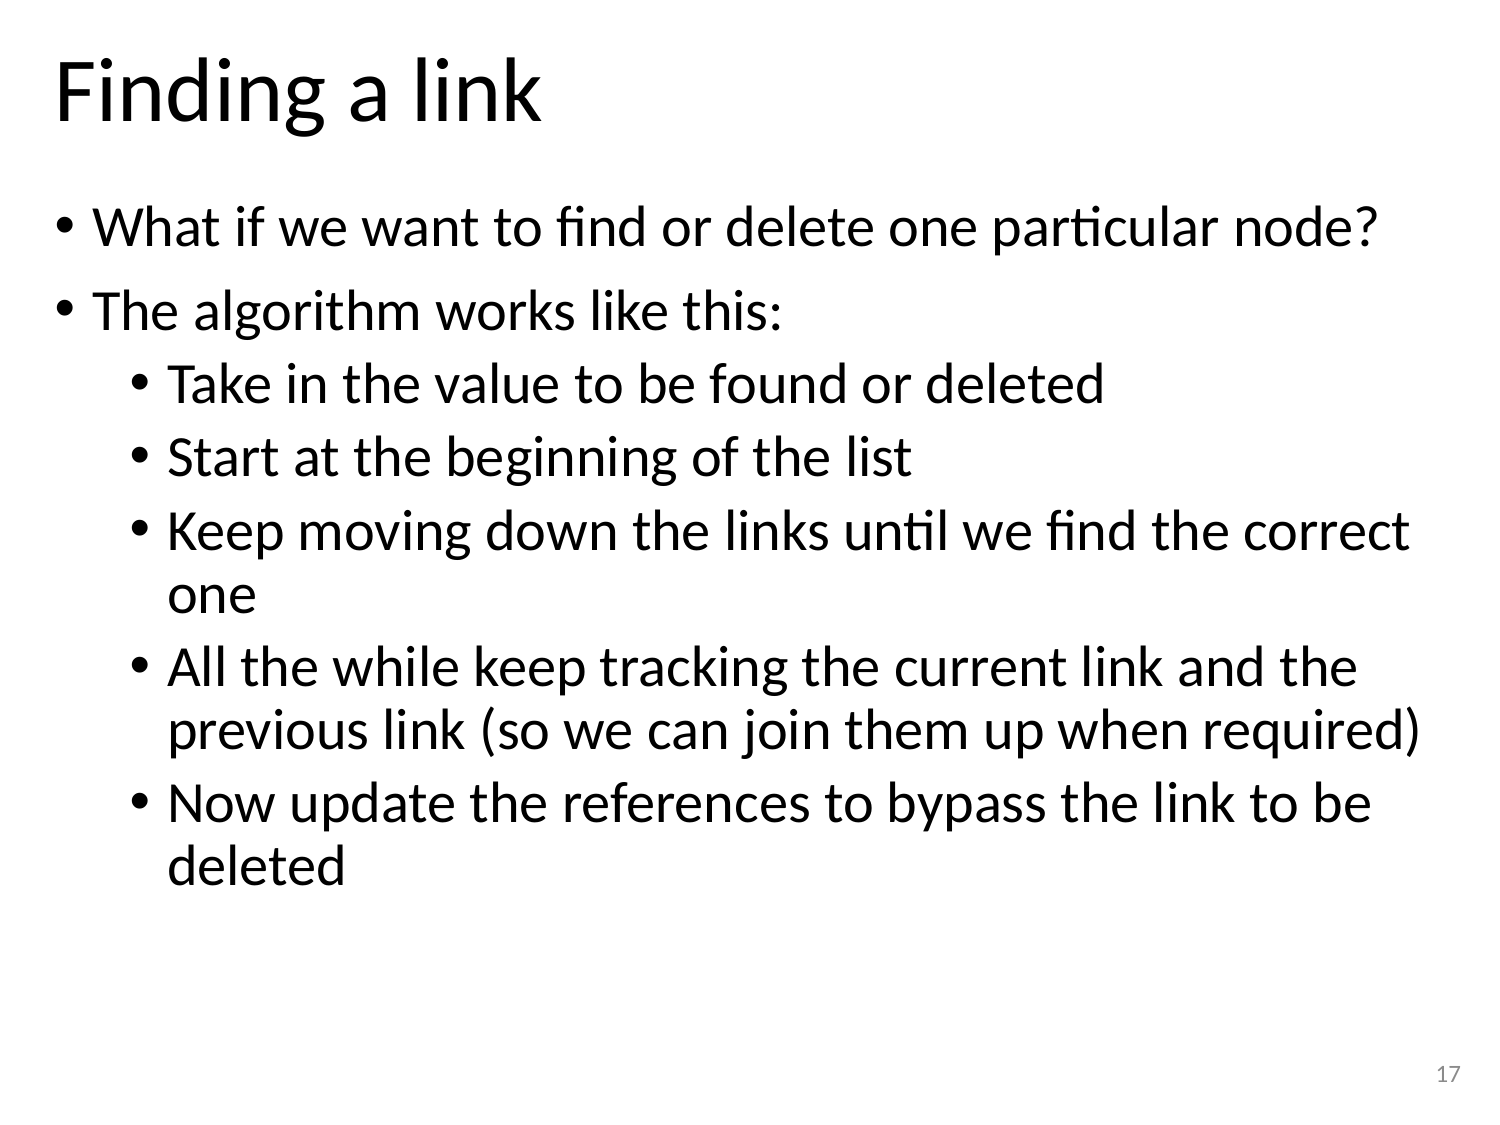

# Finding a link
What if we want to find or delete one particular node?
The algorithm works like this:
Take in the value to be found or deleted
Start at the beginning of the list
Keep moving down the links until we find the correct one
All the while keep tracking the current link and the previous link (so we can join them up when required)
Now update the references to bypass the link to be deleted

17